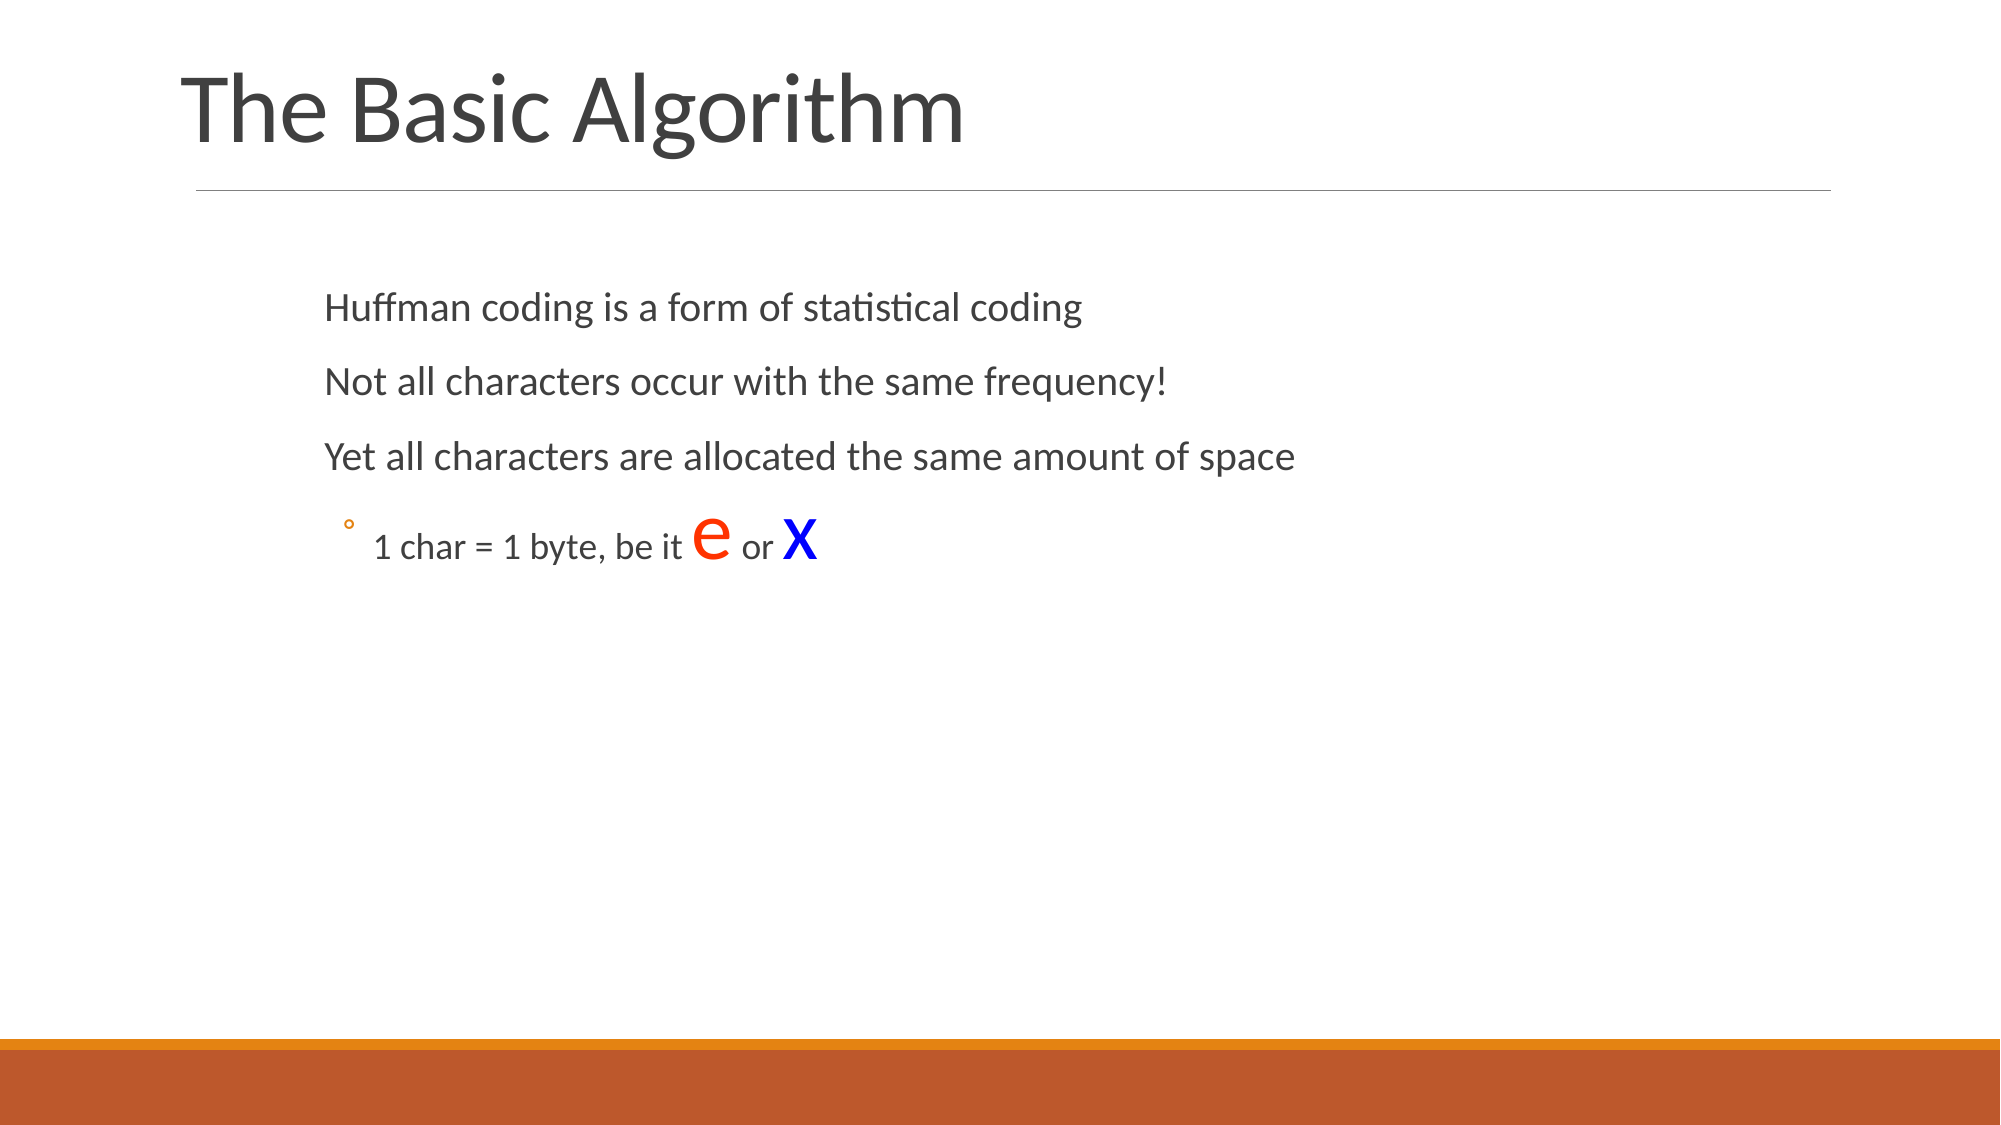

# The Basic Algorithm
Huffman coding is a form of statistical coding
Not all characters occur with the same frequency!
Yet all characters are allocated the same amount of space
1 char = 1 byte, be it e or x